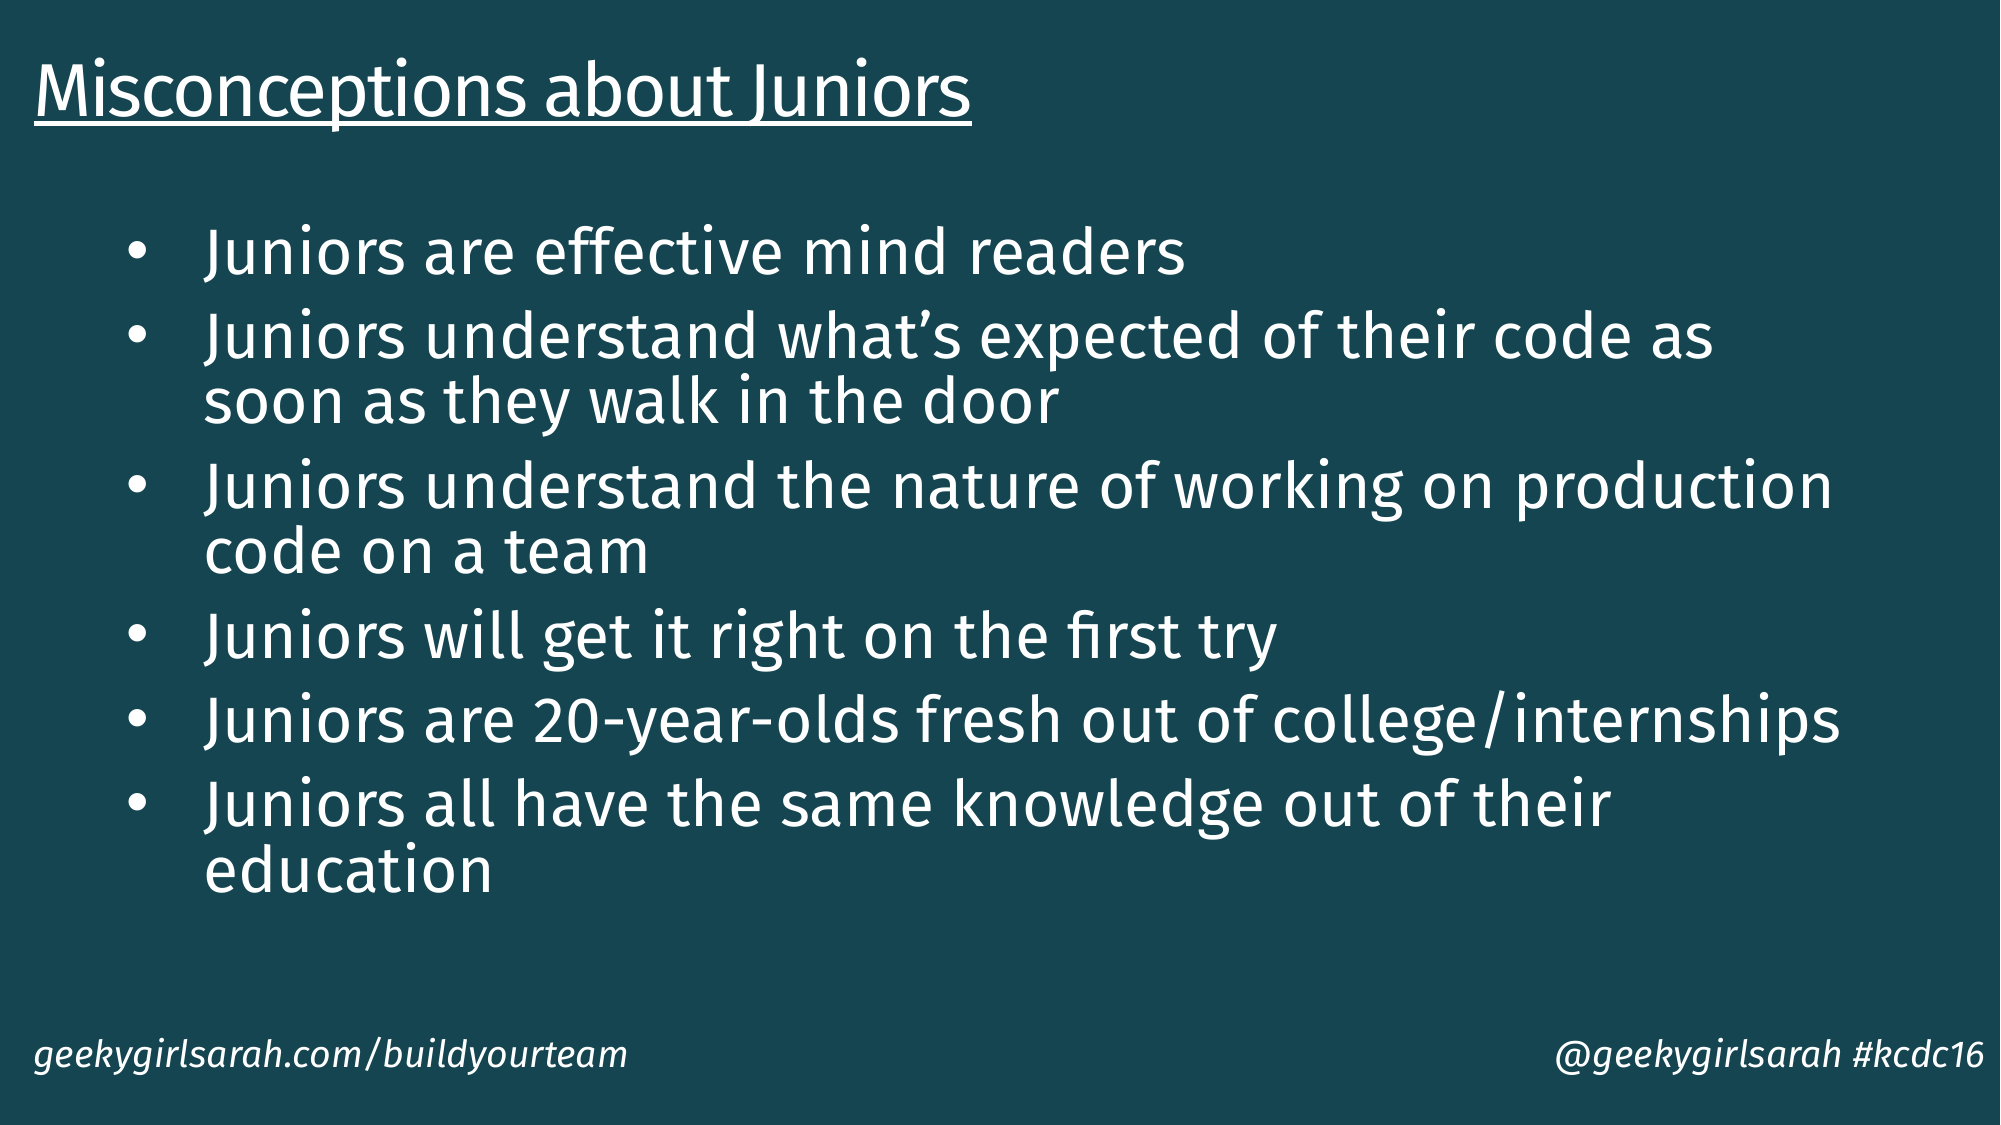

# Misconceptions about Juniors
Juniors are effective mind readers
Juniors understand what’s expected of their code as soon as they walk in the door
Juniors understand the nature of working on production code on a team
Juniors will get it right on the first try
Juniors are 20-year-olds fresh out of college/internships
Juniors all have the same knowledge out of their education